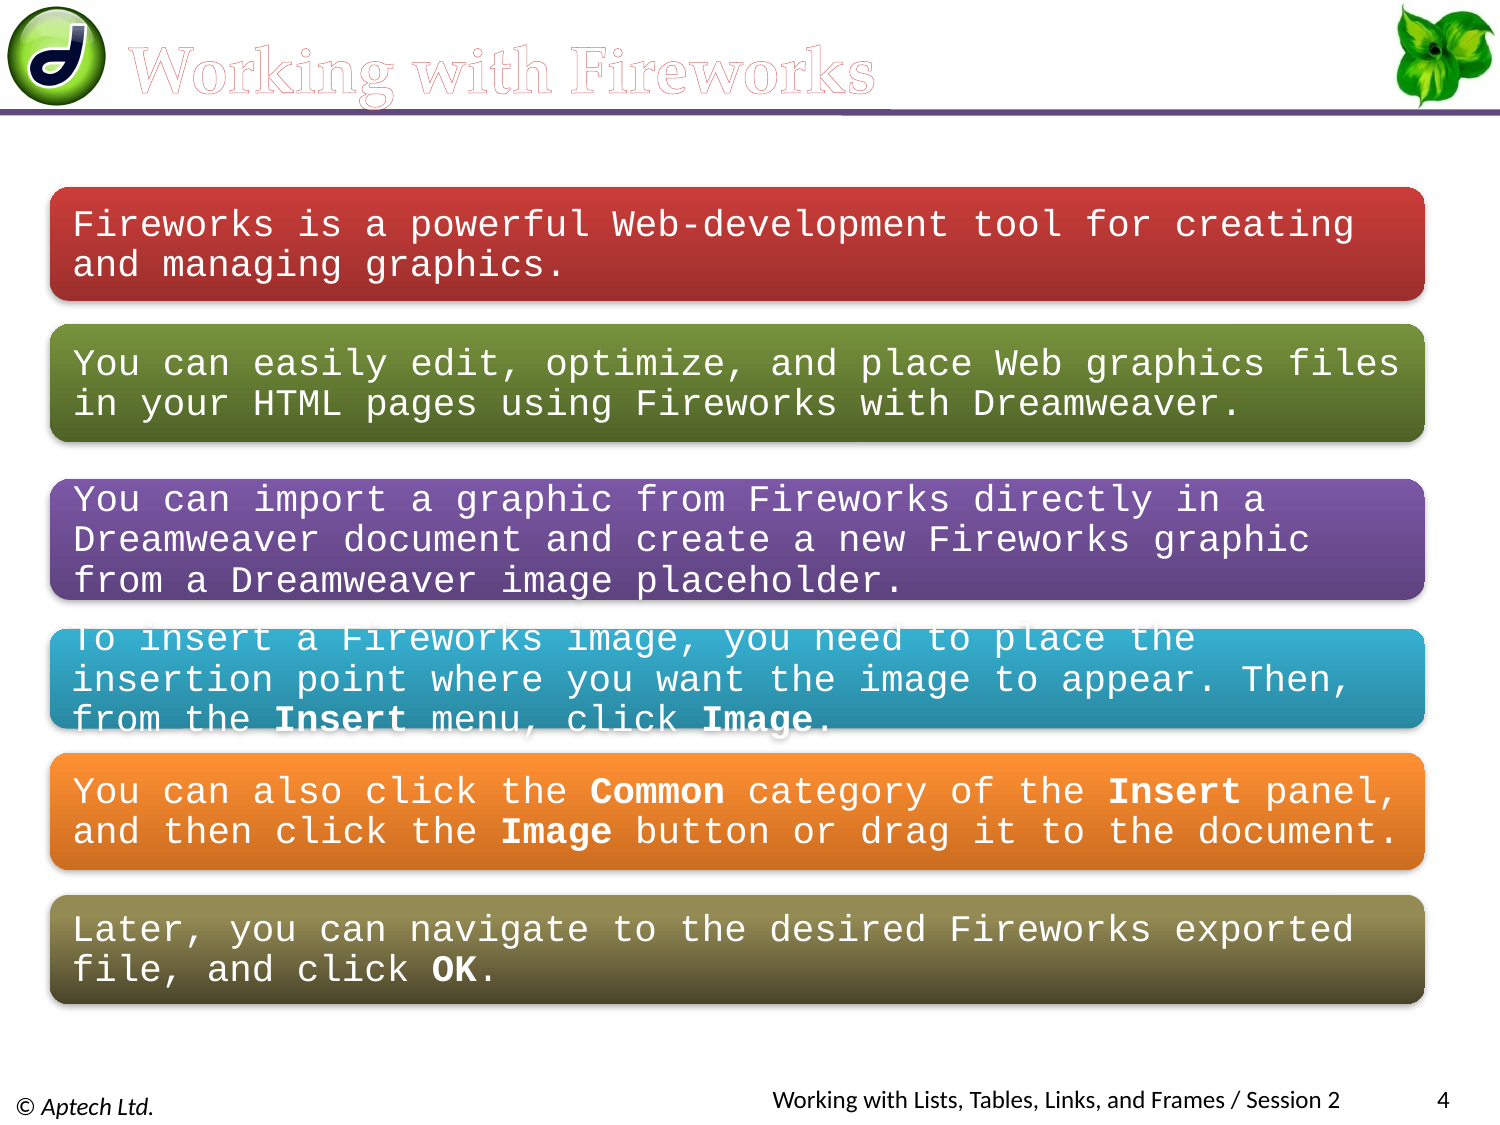

# Working with Fireworks
Fireworks is a powerful Web-development tool for creating and managing graphics.
You can easily edit, optimize, and place Web graphics files in your HTML pages using Fireworks with Dreamweaver.
You can import a graphic from Fireworks directly in a Dreamweaver document and create a new Fireworks graphic from a Dreamweaver image placeholder.
To insert a Fireworks image, you need to place the insertion point where you want the image to appear. Then, from the Insert menu, click Image.
You can also click the Common category of the Insert panel, and then click the Image button or drag it to the document.
Later, you can navigate to the desired Fireworks exported file, and click OK.
Working with Lists, Tables, Links, and Frames / Session 2
4